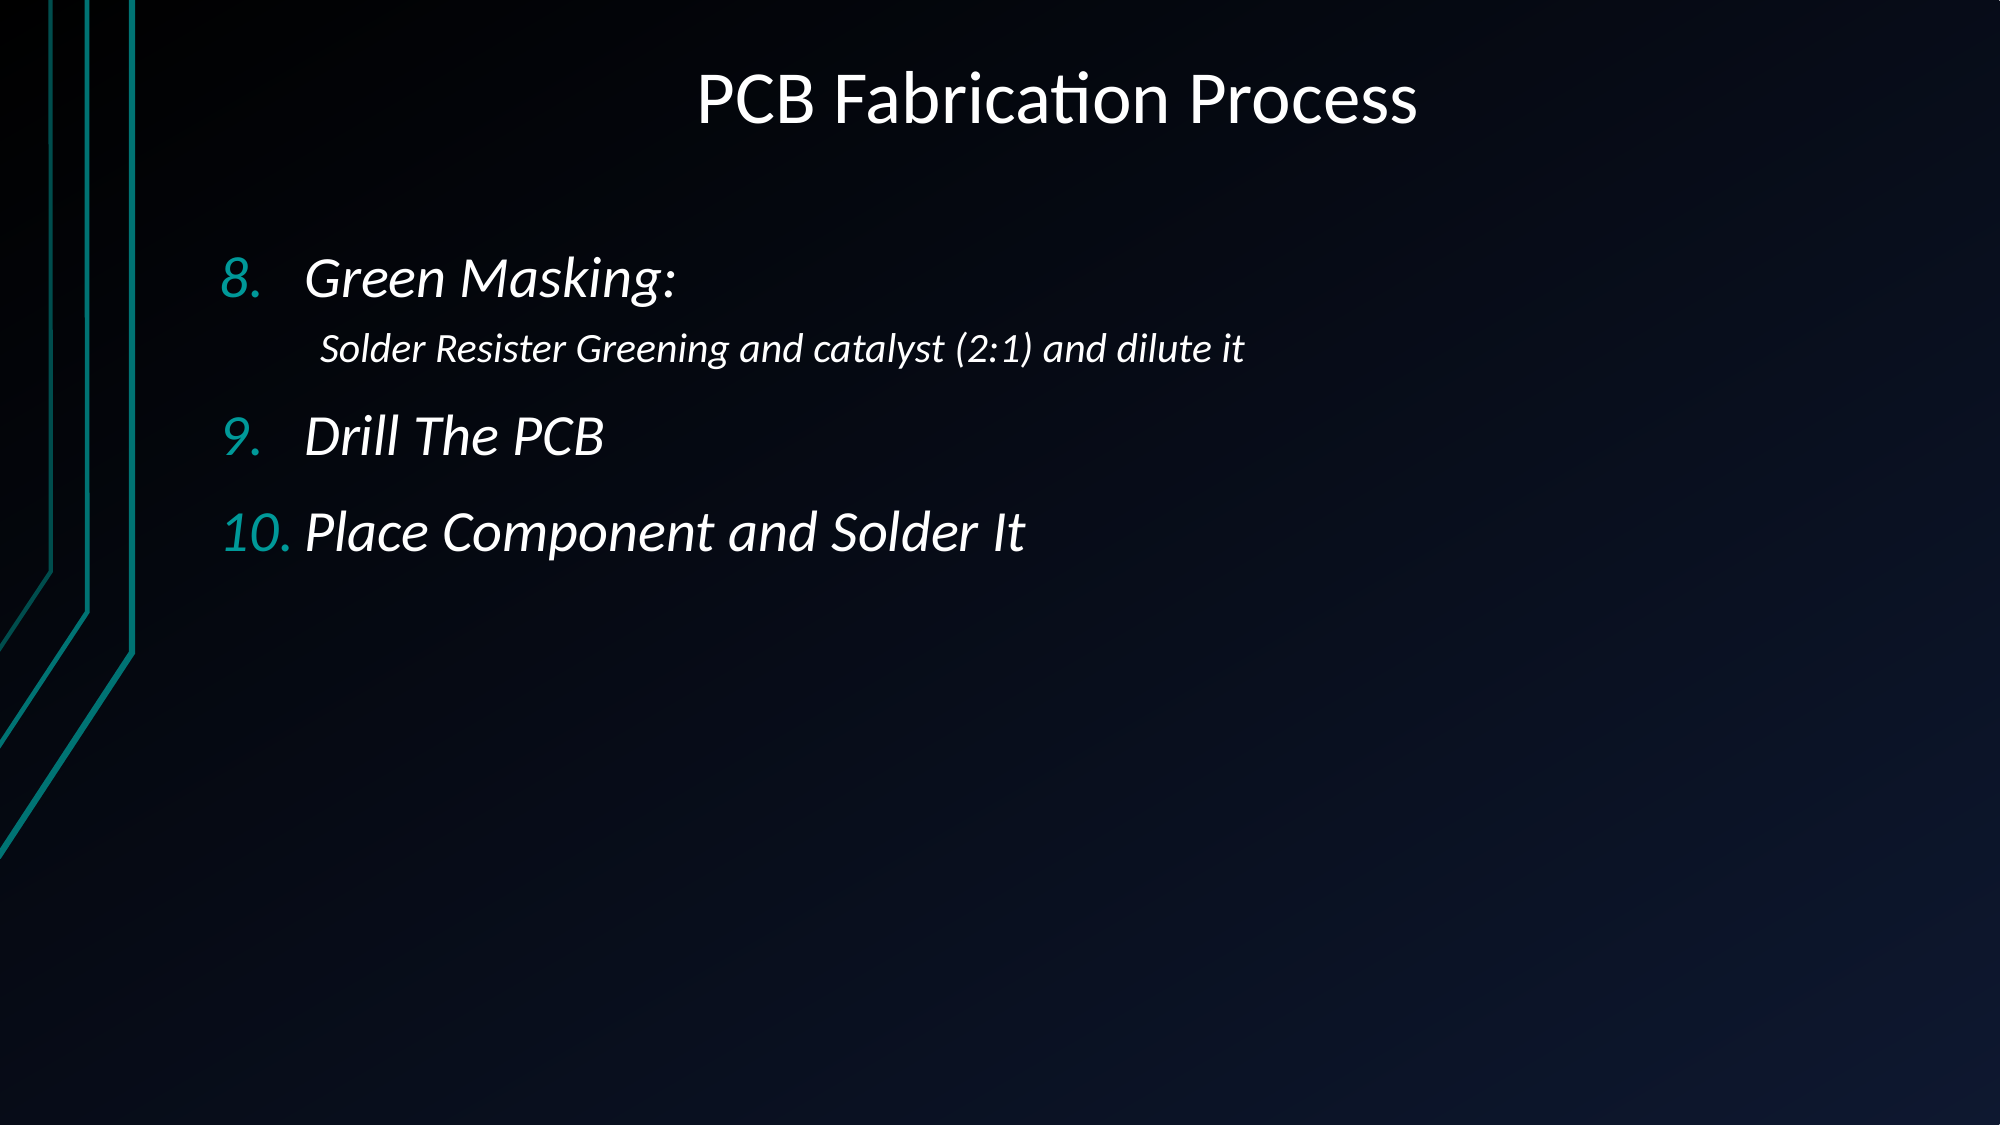

# PCB Fabrication Process
Green Masking:
Solder Resister Greening and catalyst (2:1) and dilute it
Drill The PCB
Place Component and Solder It